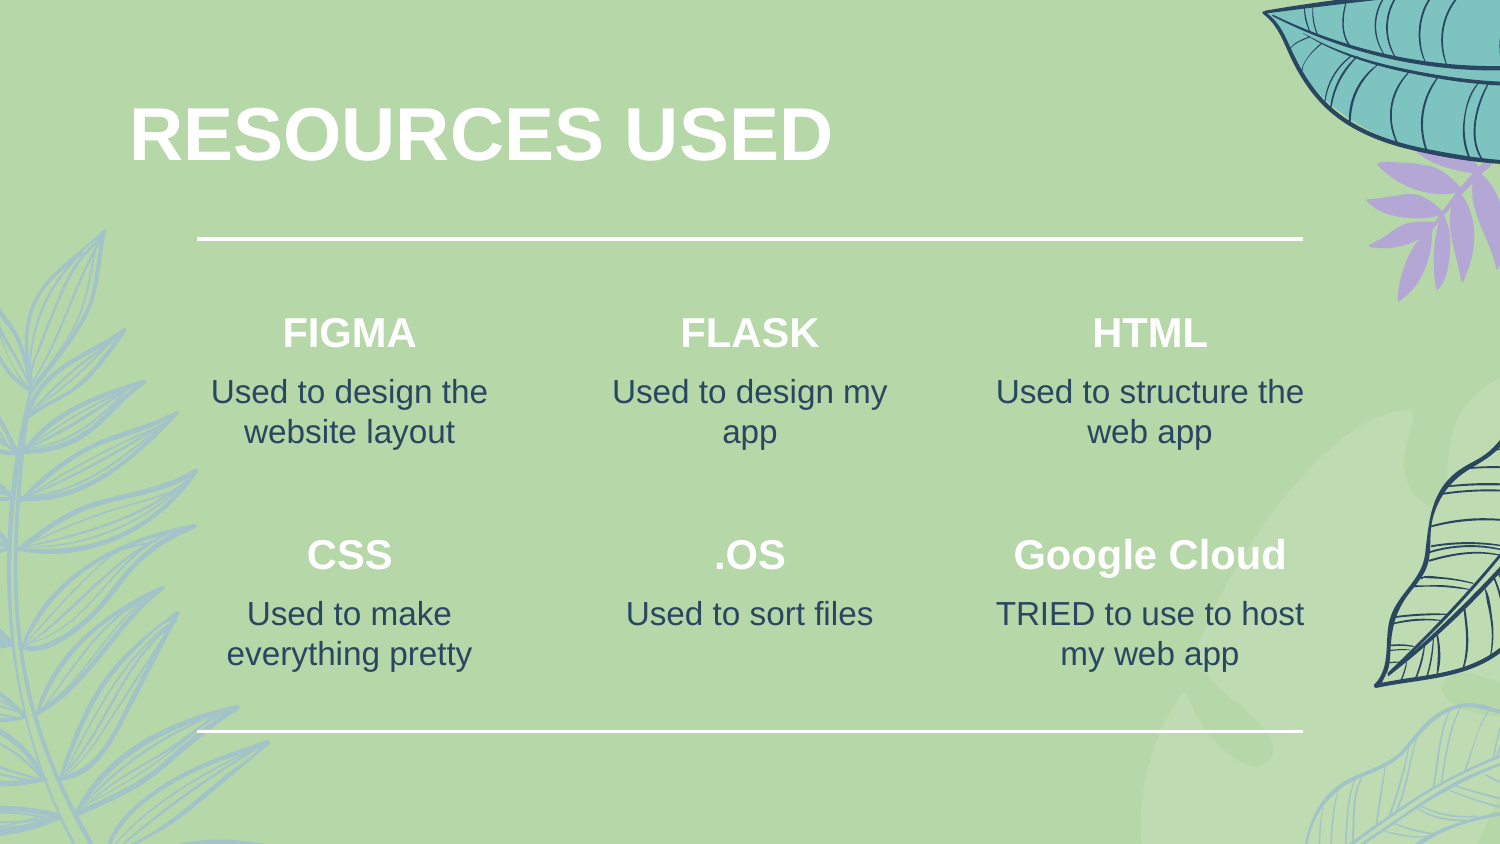

# RESOURCES USED
FIGMA
FLASK
HTML
Used to design the website layout
Used to design my app

Used to structure the web app
CSS
.OS
Google Cloud
Used to make everything pretty

Used to sort files

TRIED to use to host my web app